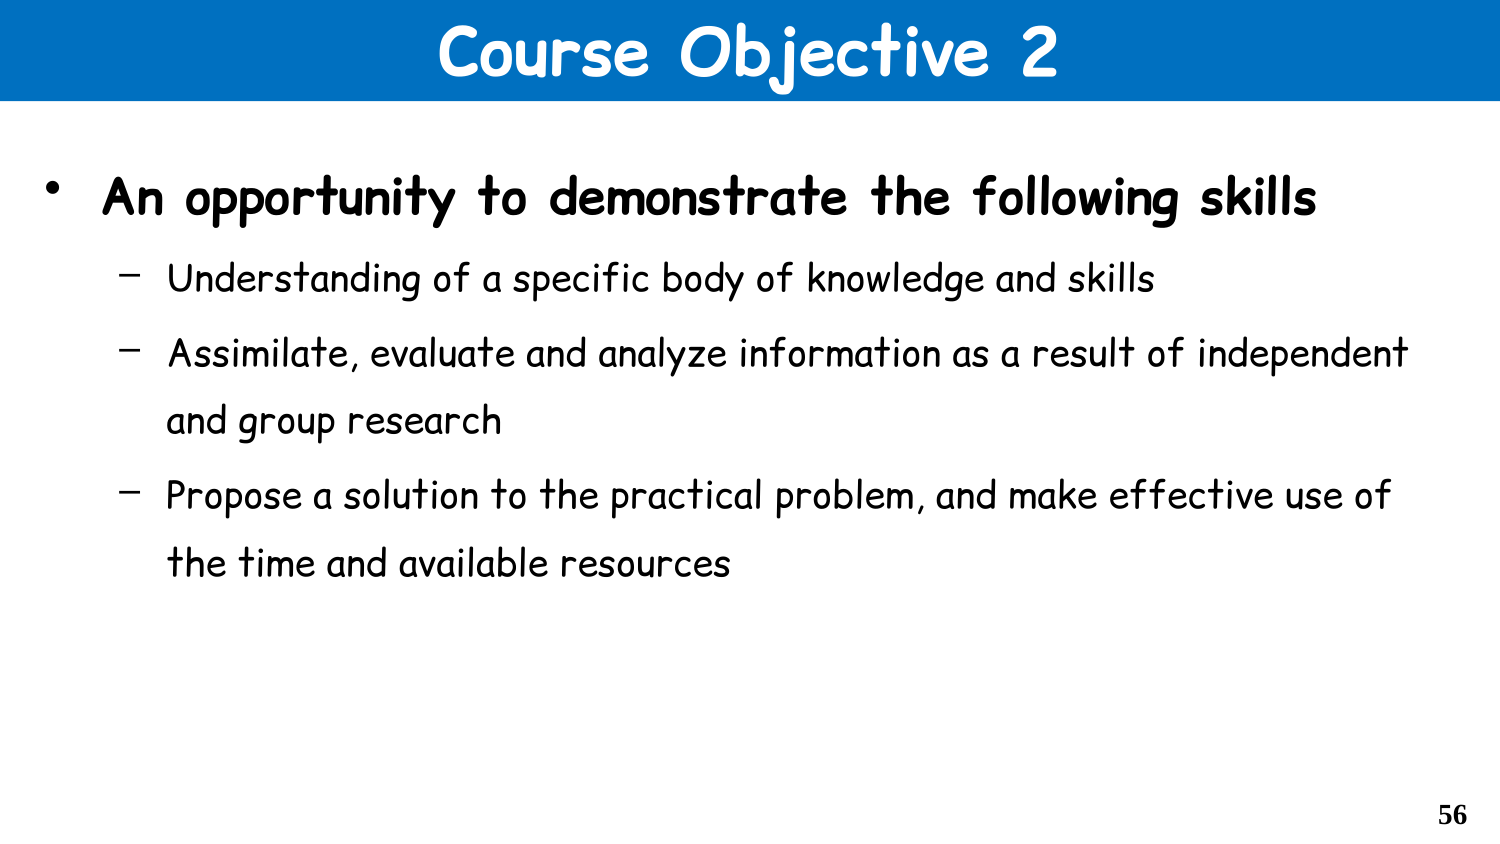

# Course Objective 2
An opportunity to demonstrate the following skills
Understanding of a specific body of knowledge and skills
Assimilate, evaluate and analyze information as a result of independent and group research
Propose a solution to the practical problem, and make effective use of the time and available resources